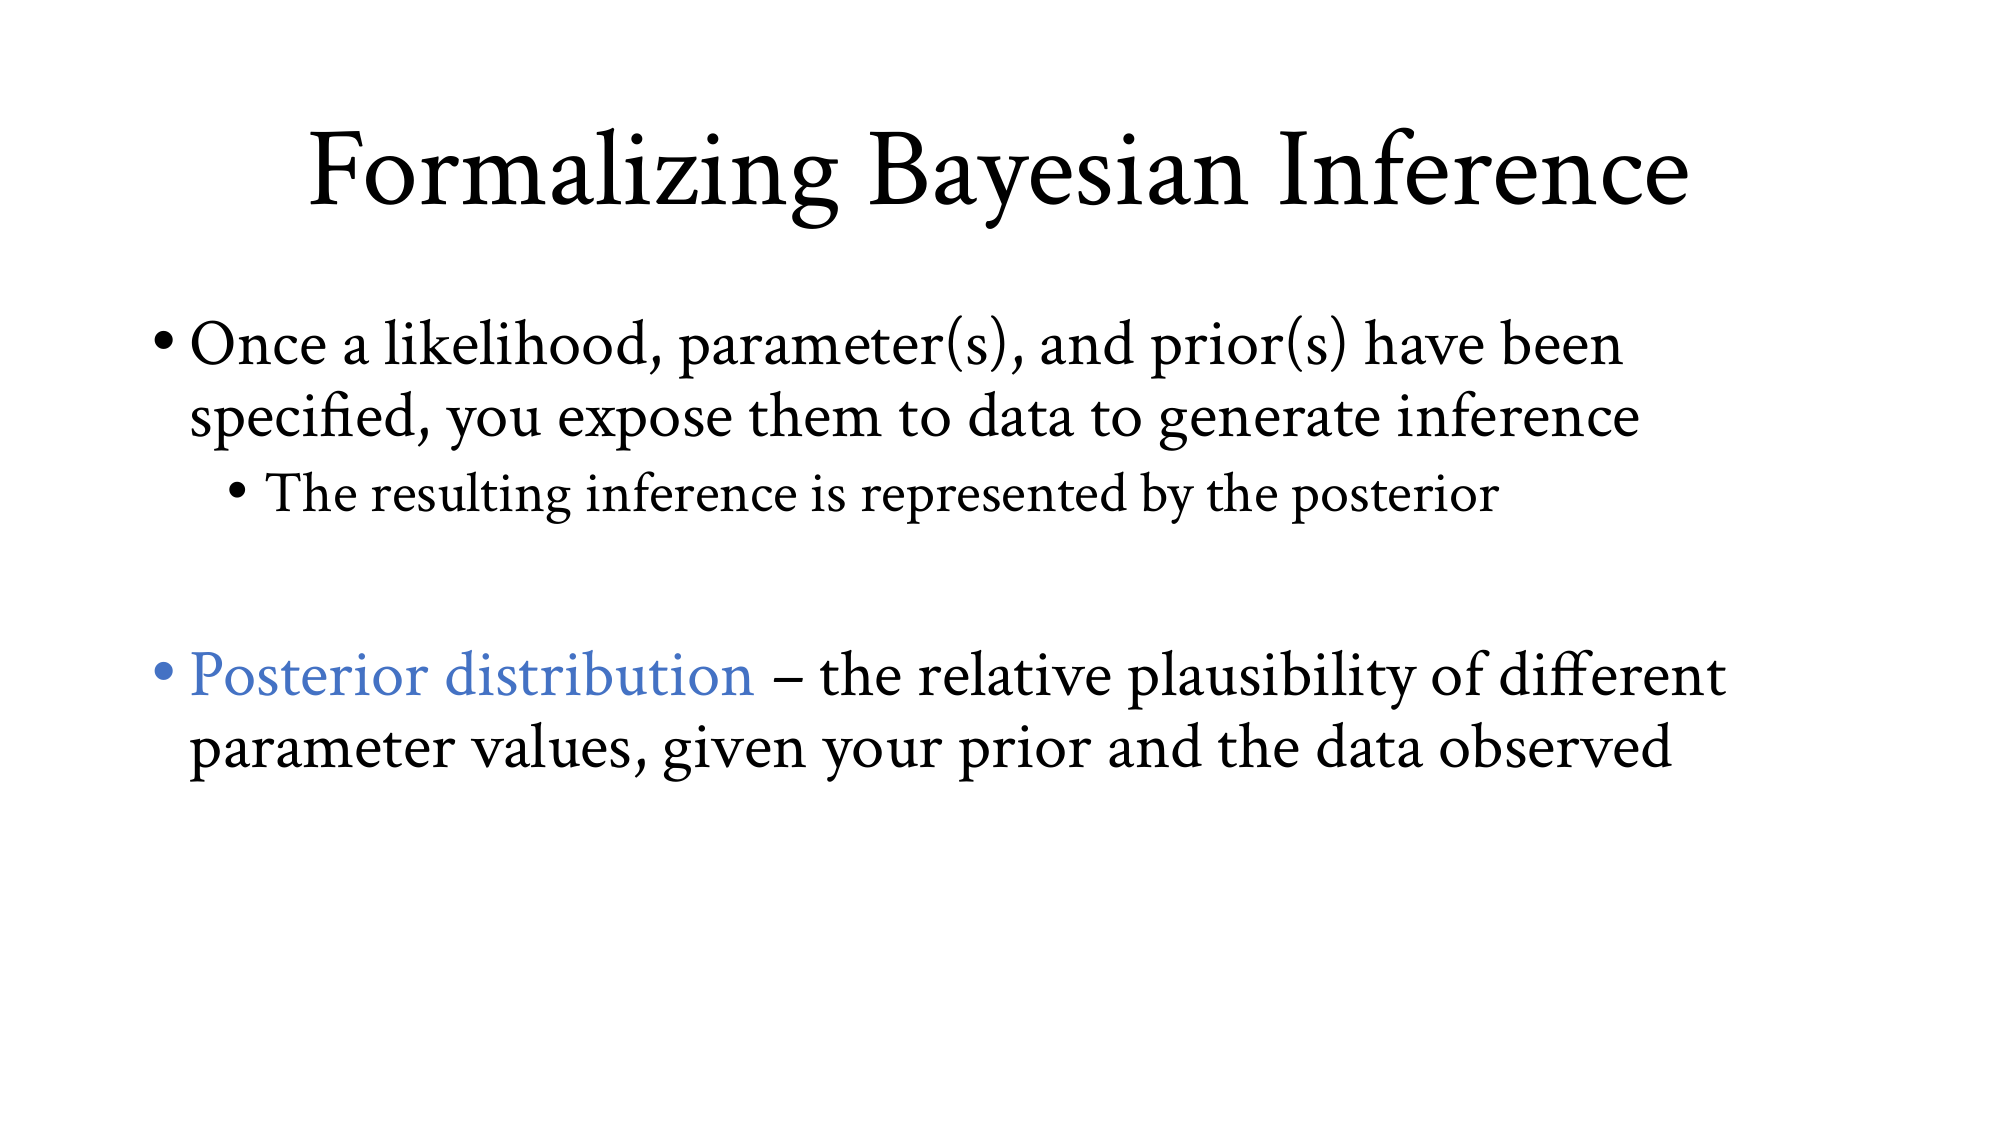

# Formalizing Bayesian Inference
Once a likelihood, parameter(s), and prior(s) have been specified, you expose them to data to generate inference
The resulting inference is represented by the posterior

Posterior distribution – the relative plausibility of different parameter values, given your prior and the data observed